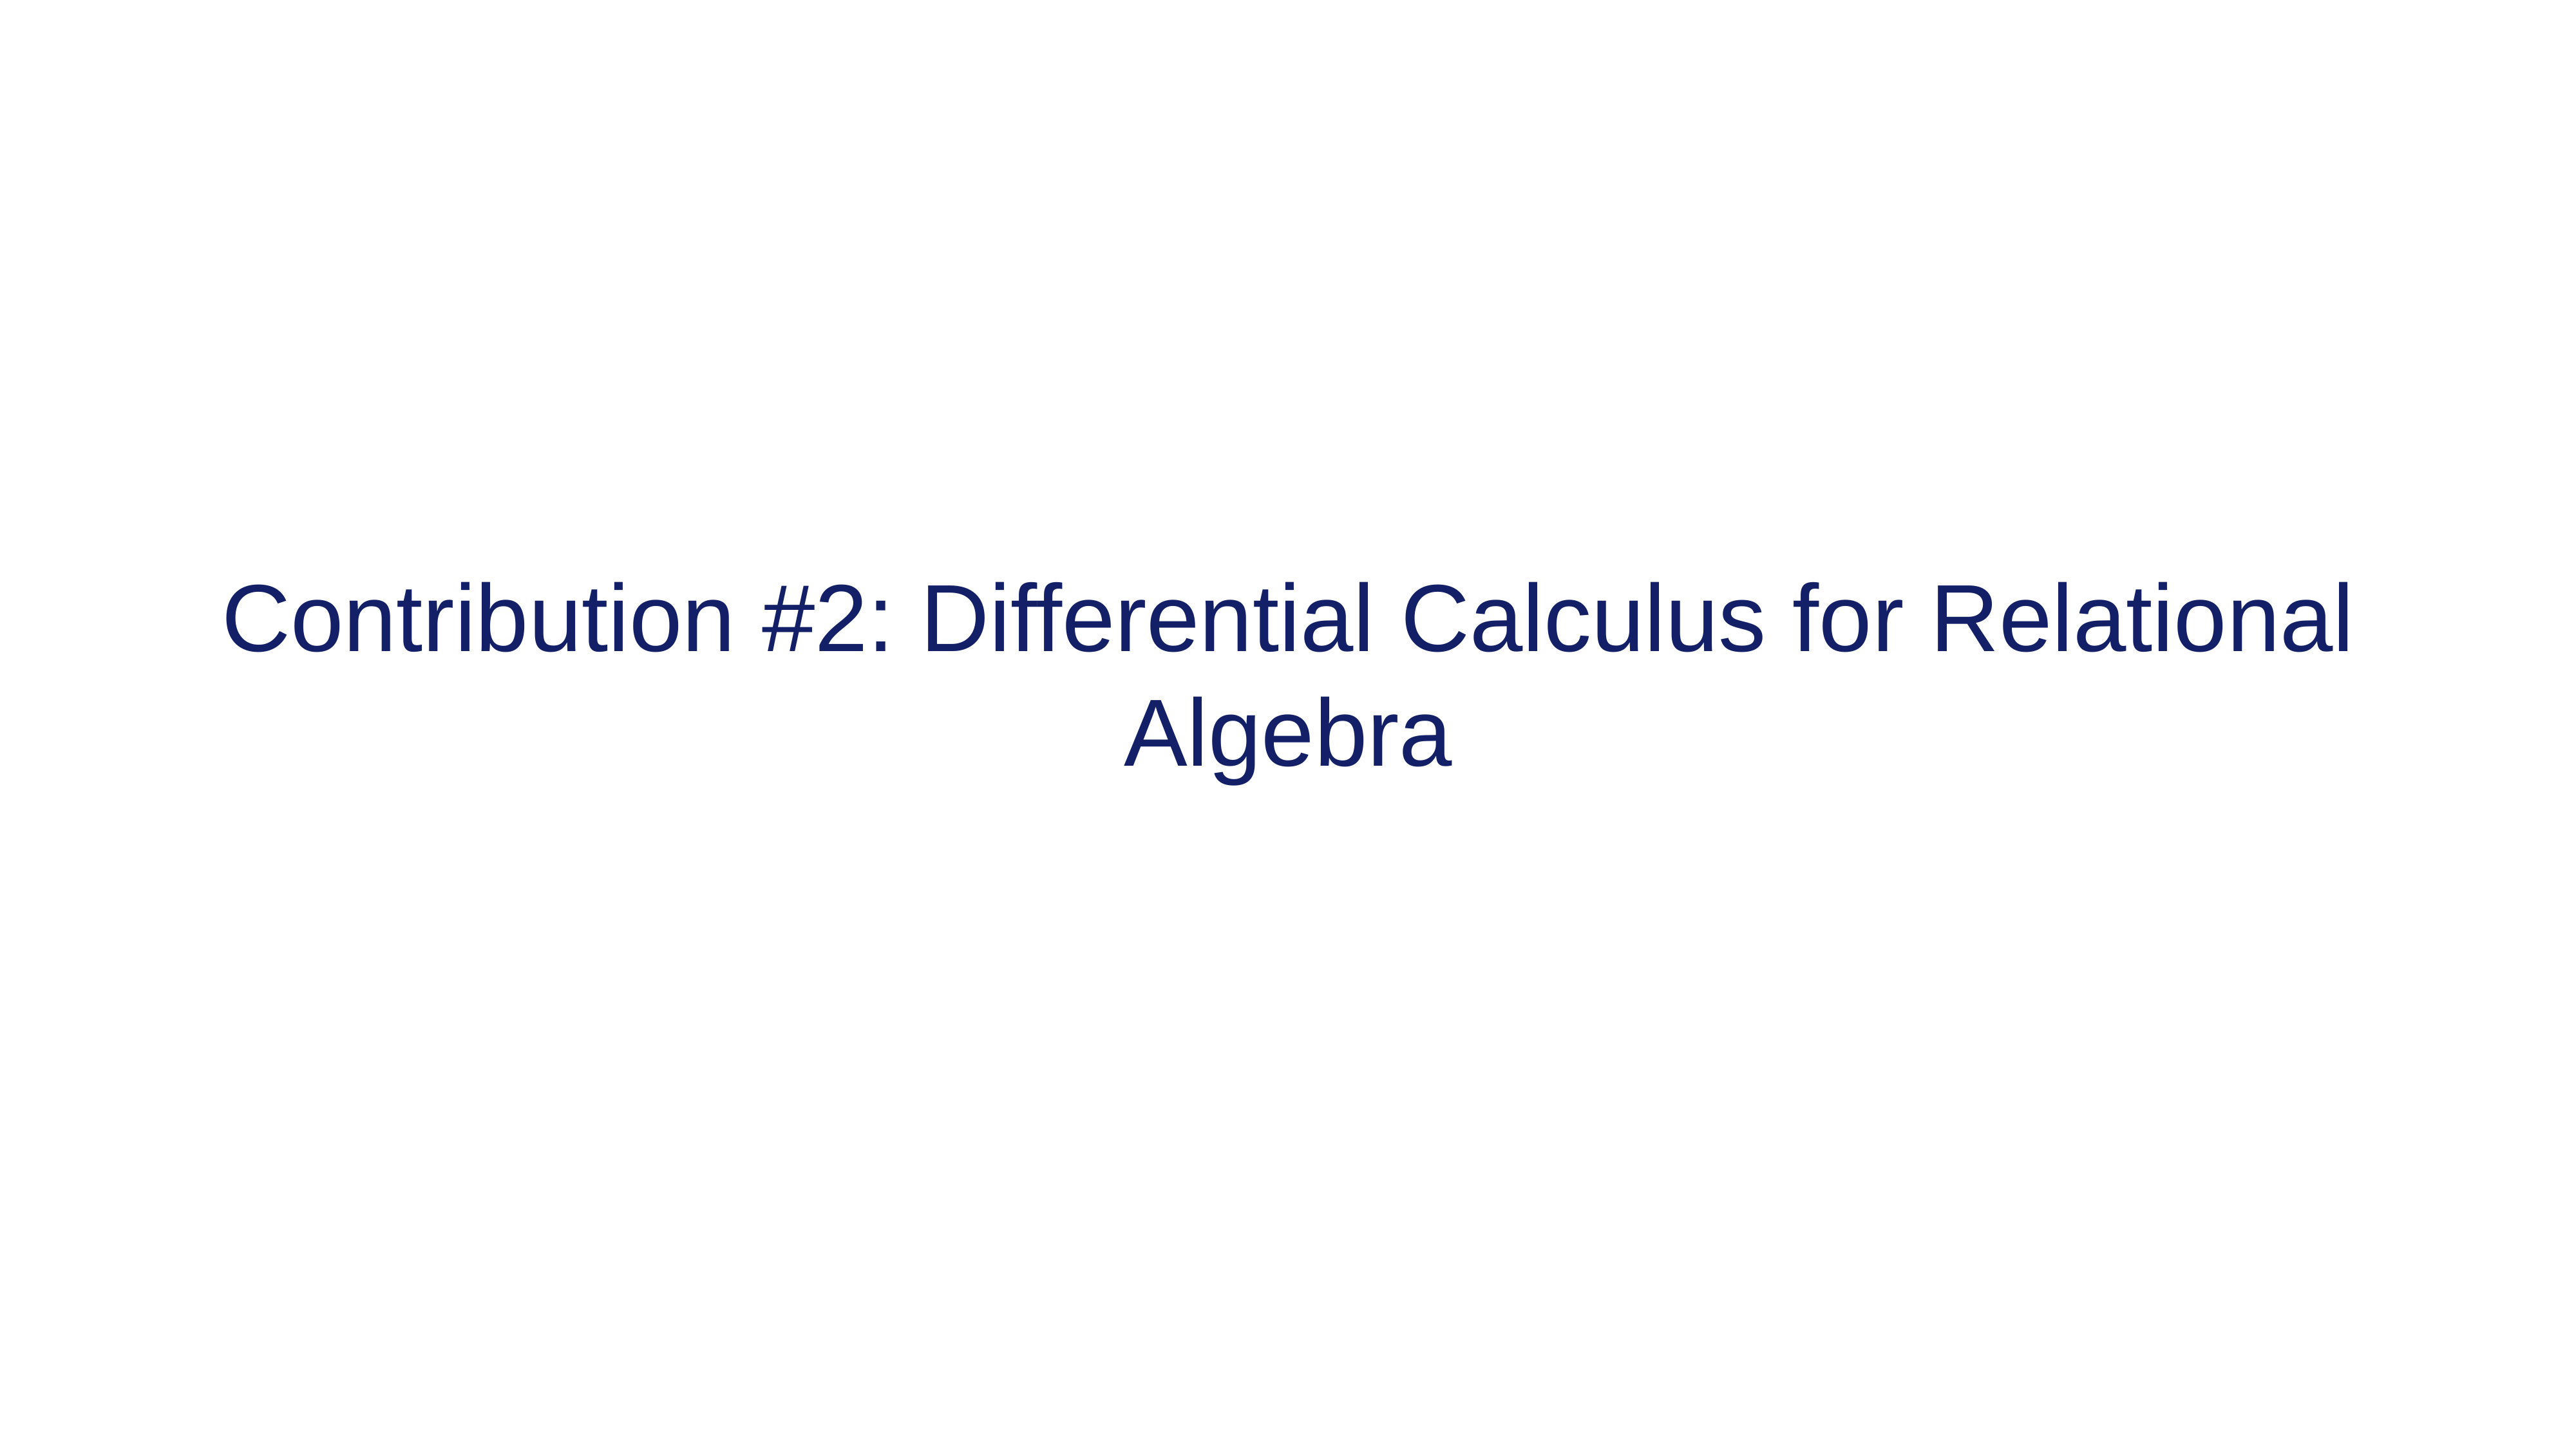

# Contribution #2: Differential Calculus for Relational Algebra
15